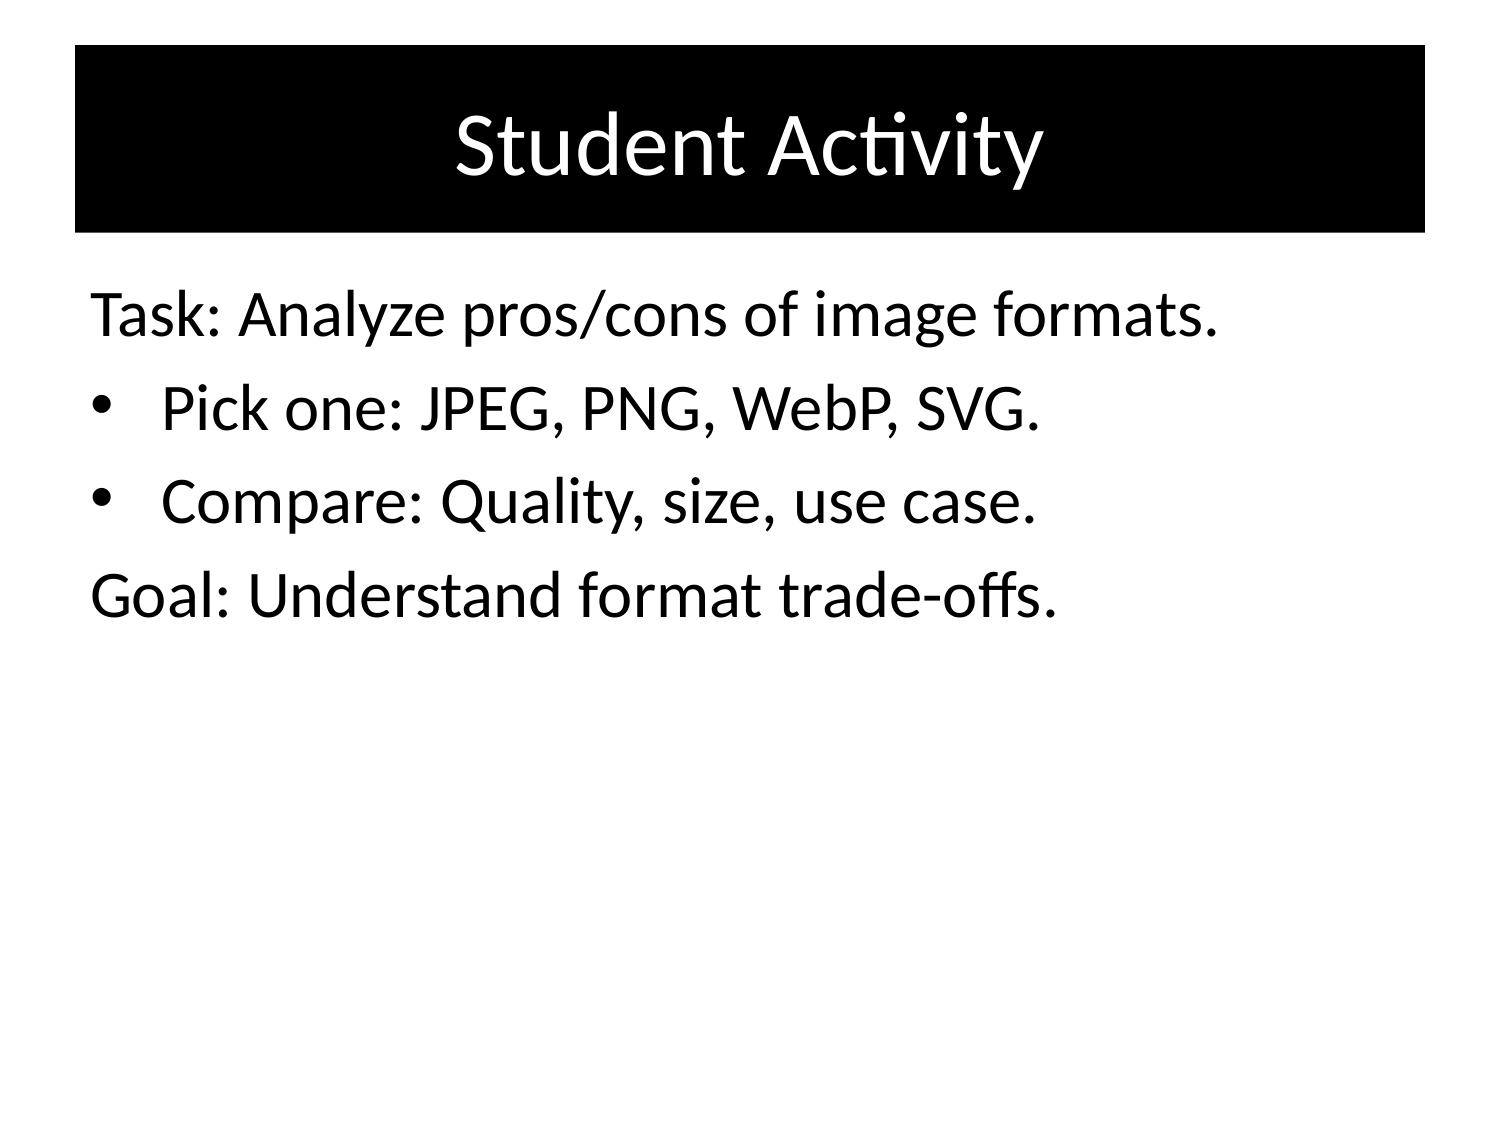

# Student Activity
Task: Analyze pros/cons of image formats.
 Pick one: JPEG, PNG, WebP, SVG.
 Compare: Quality, size, use case.
Goal: Understand format trade-offs.